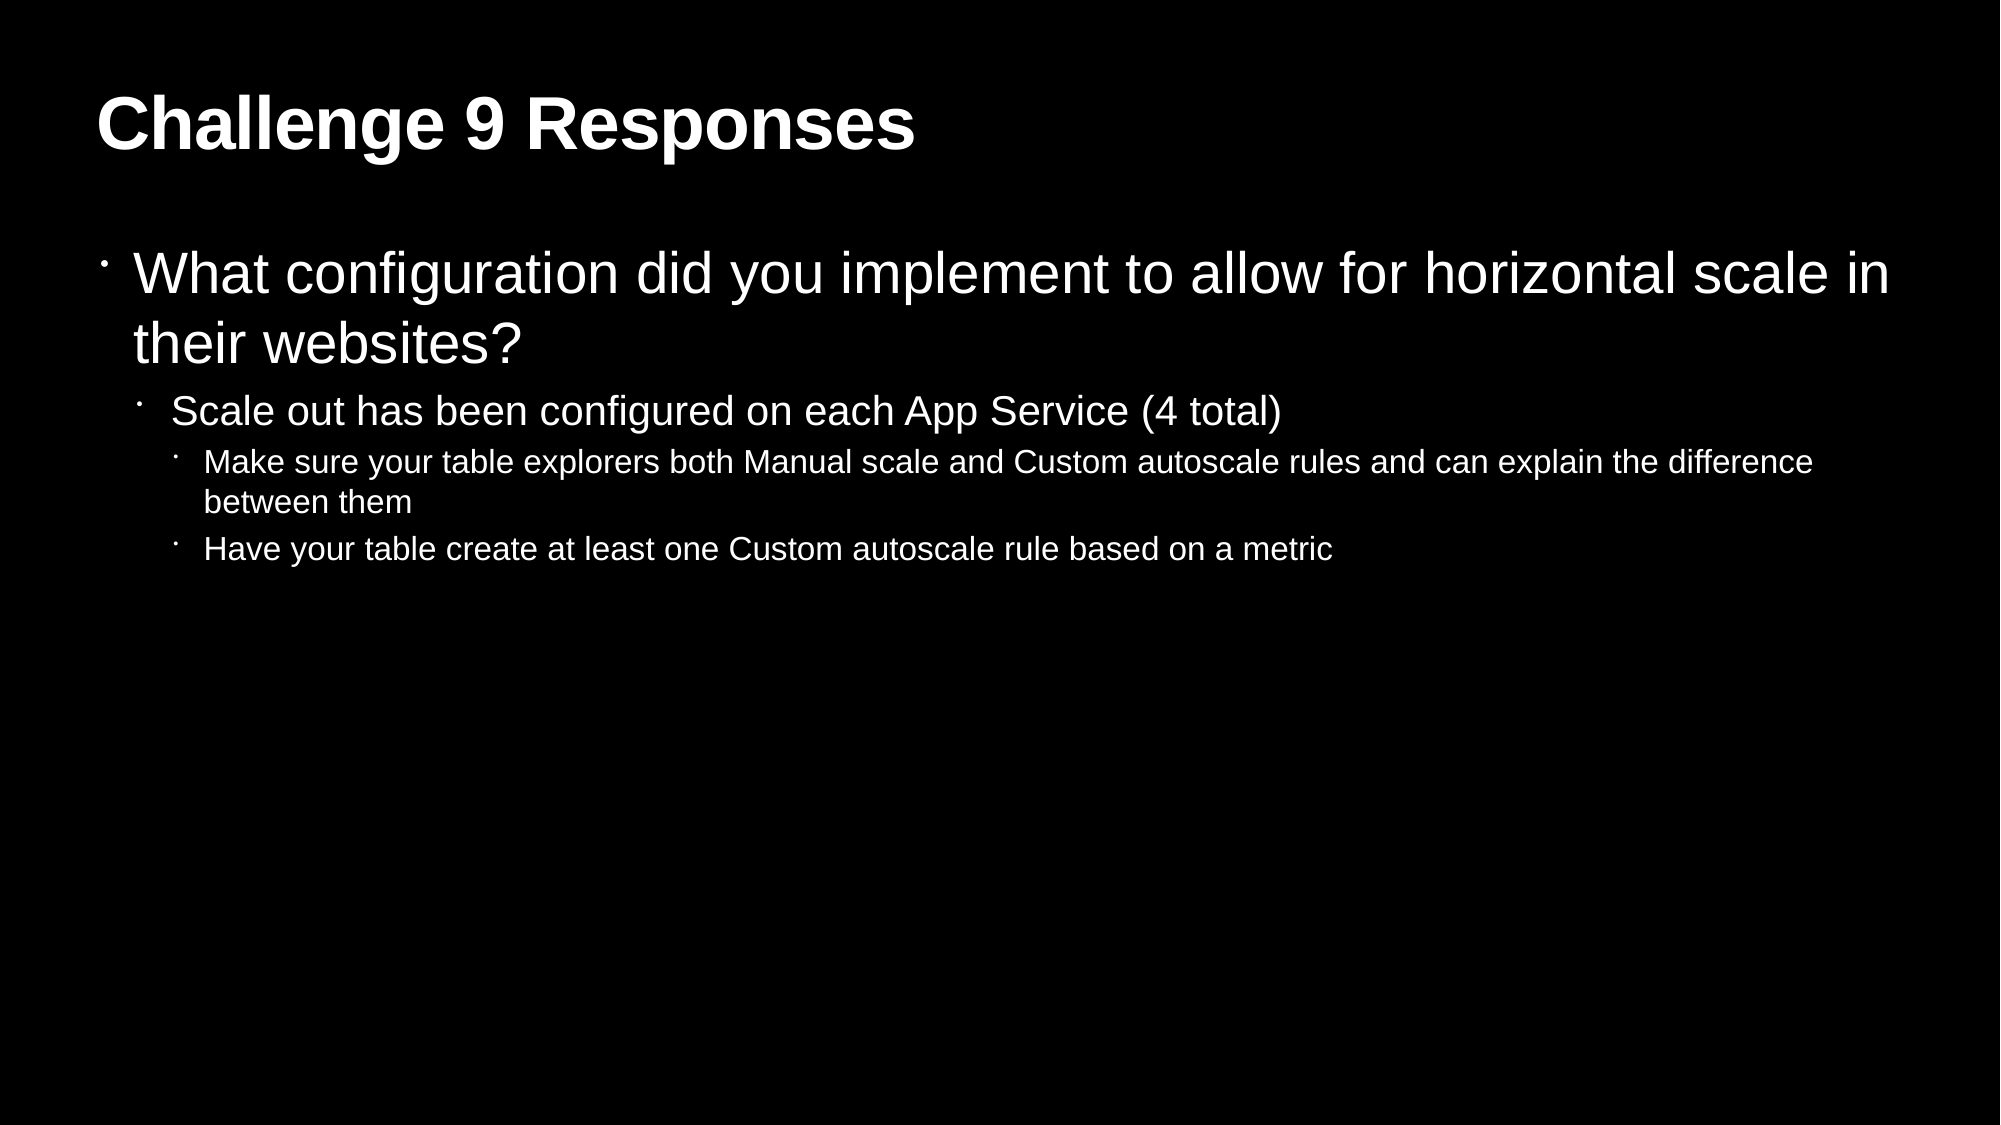

# Challenge 9 Responses
What configuration did you implement to allow for horizontal scale in their websites?
Scale out has been configured on each App Service (4 total)
Make sure your table explorers both Manual scale and Custom autoscale rules and can explain the difference between them
Have your table create at least one Custom autoscale rule based on a metric